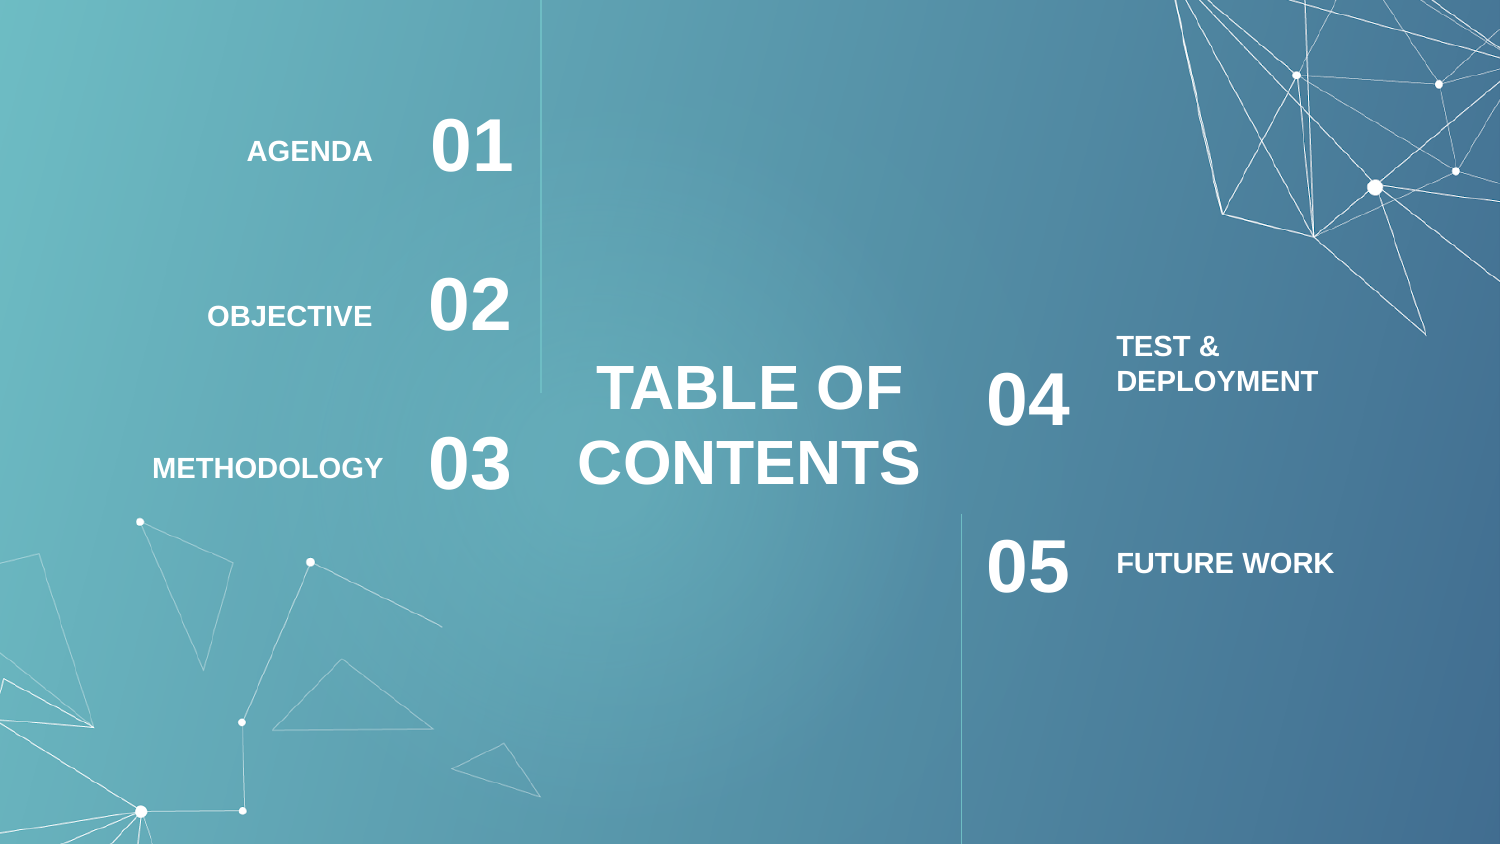

AGENDA
01
02
OBJECTIVE
TEST & DEPLOYMENT
# TABLE OF CONTENTS
04
METHODOLOGY
03
FUTURE WORK
05